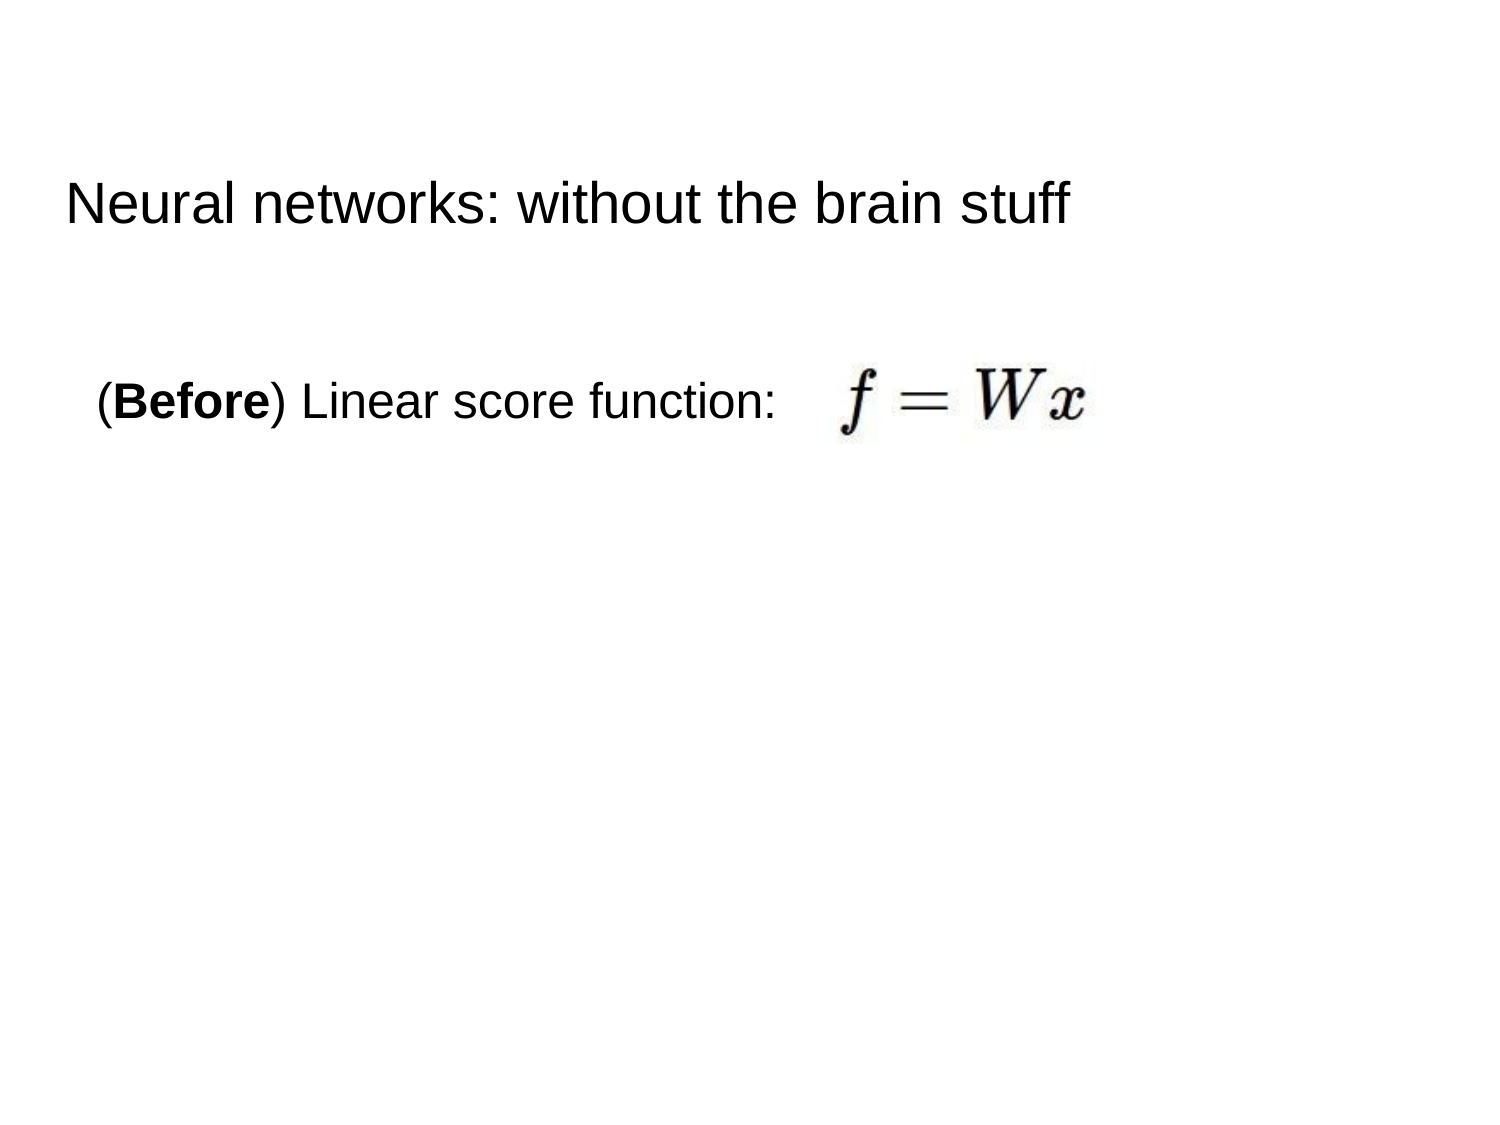

Neural networks: without the brain stuff

(Before) Linear score function: